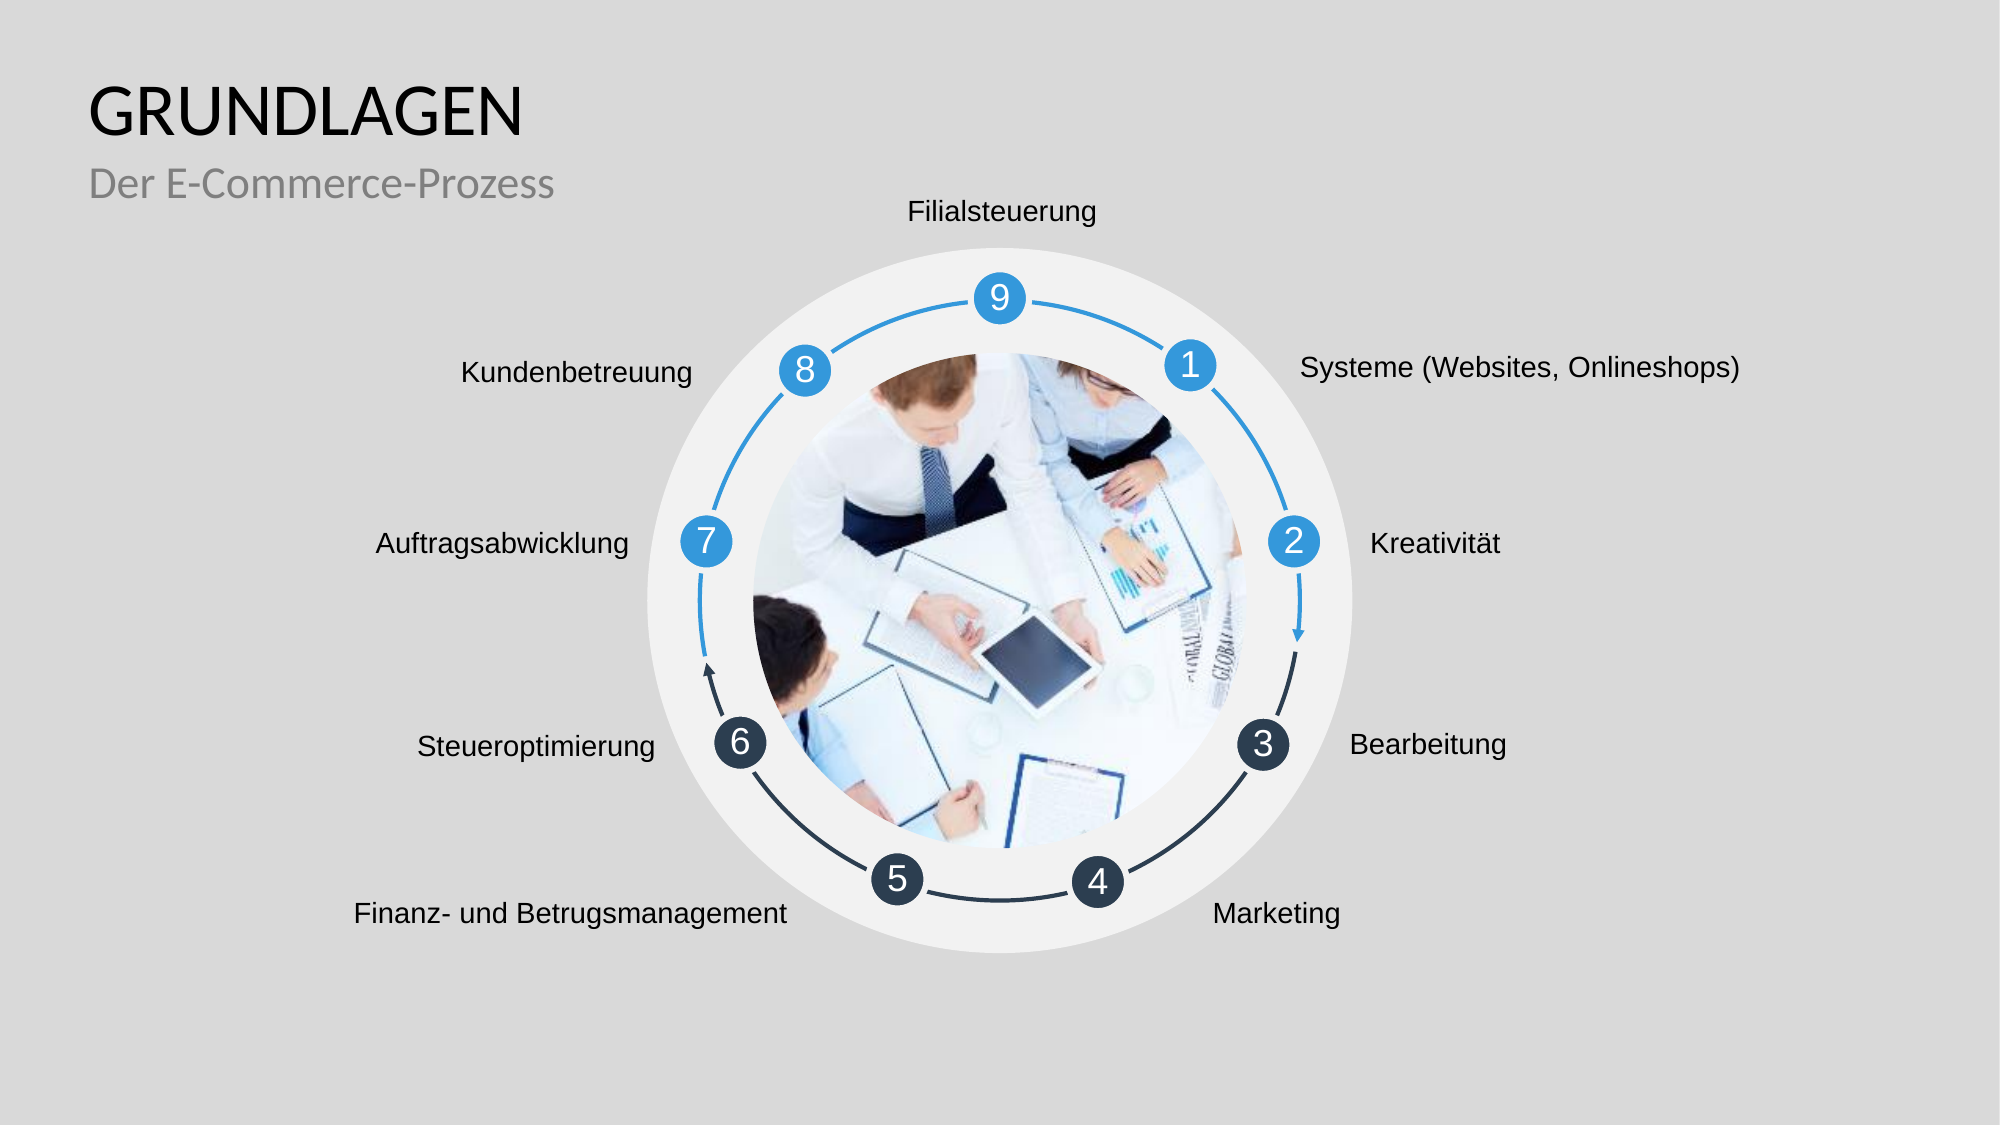

# GRUNDLAGEN
Der E-Commerce-Prozess
Filialsteuerung

9

1
8
Systeme (Websites, Onlineshops)
Kundenbetreuung

7
2
Auftragsabwicklung
Kreativität
6
3
Bearbeitung
Steueroptimierung
5
4
Finanz- und Betrugsmanagement
Marketing